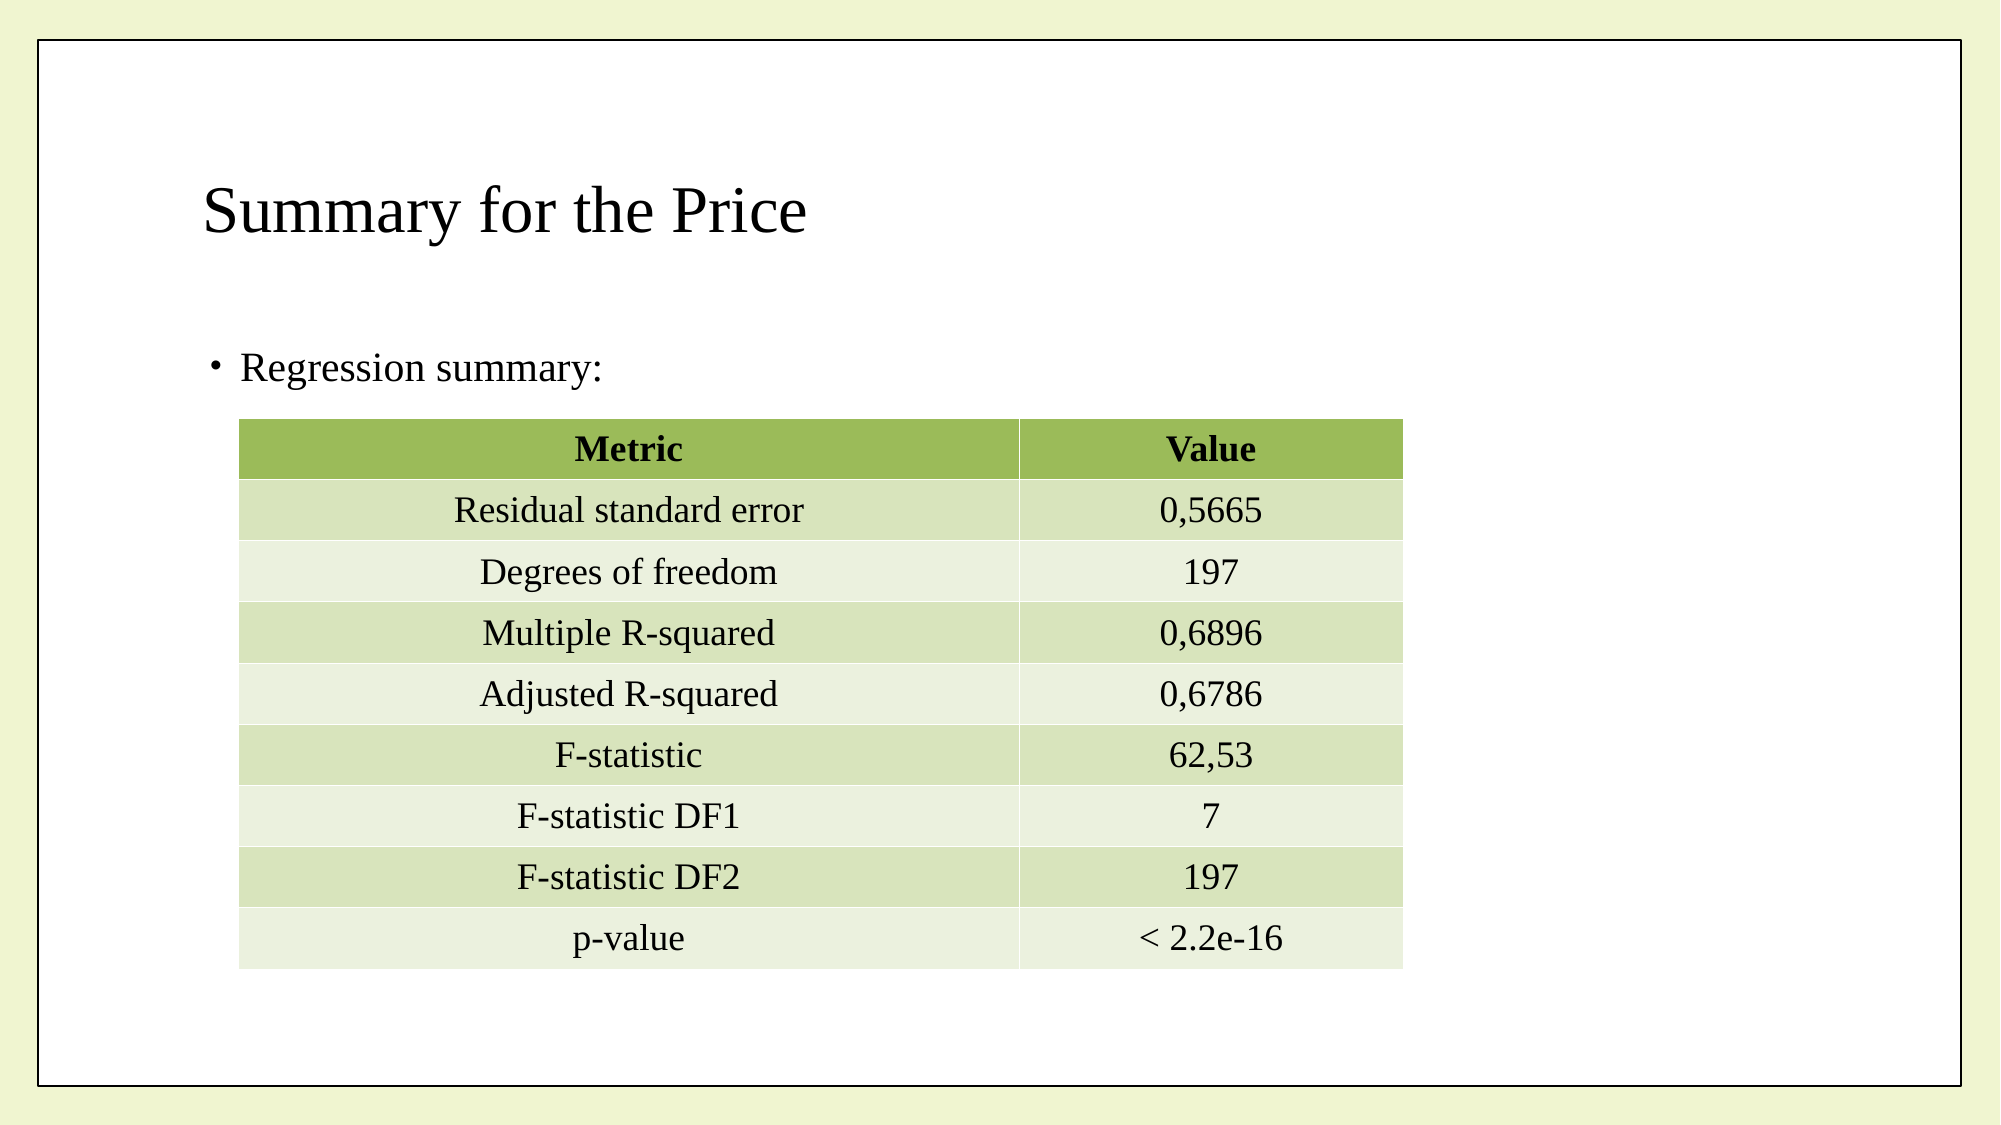

# Summary for the Price
Regression summary:
| Metric | Value |
| --- | --- |
| Residual standard error | 0,5665 |
| Degrees of freedom | 197 |
| Multiple R-squared | 0,6896 |
| Adjusted R-squared | 0,6786 |
| F-statistic | 62,53 |
| F-statistic DF1 | 7 |
| F-statistic DF2 | 197 |
| p-value | < 2.2e-16 |